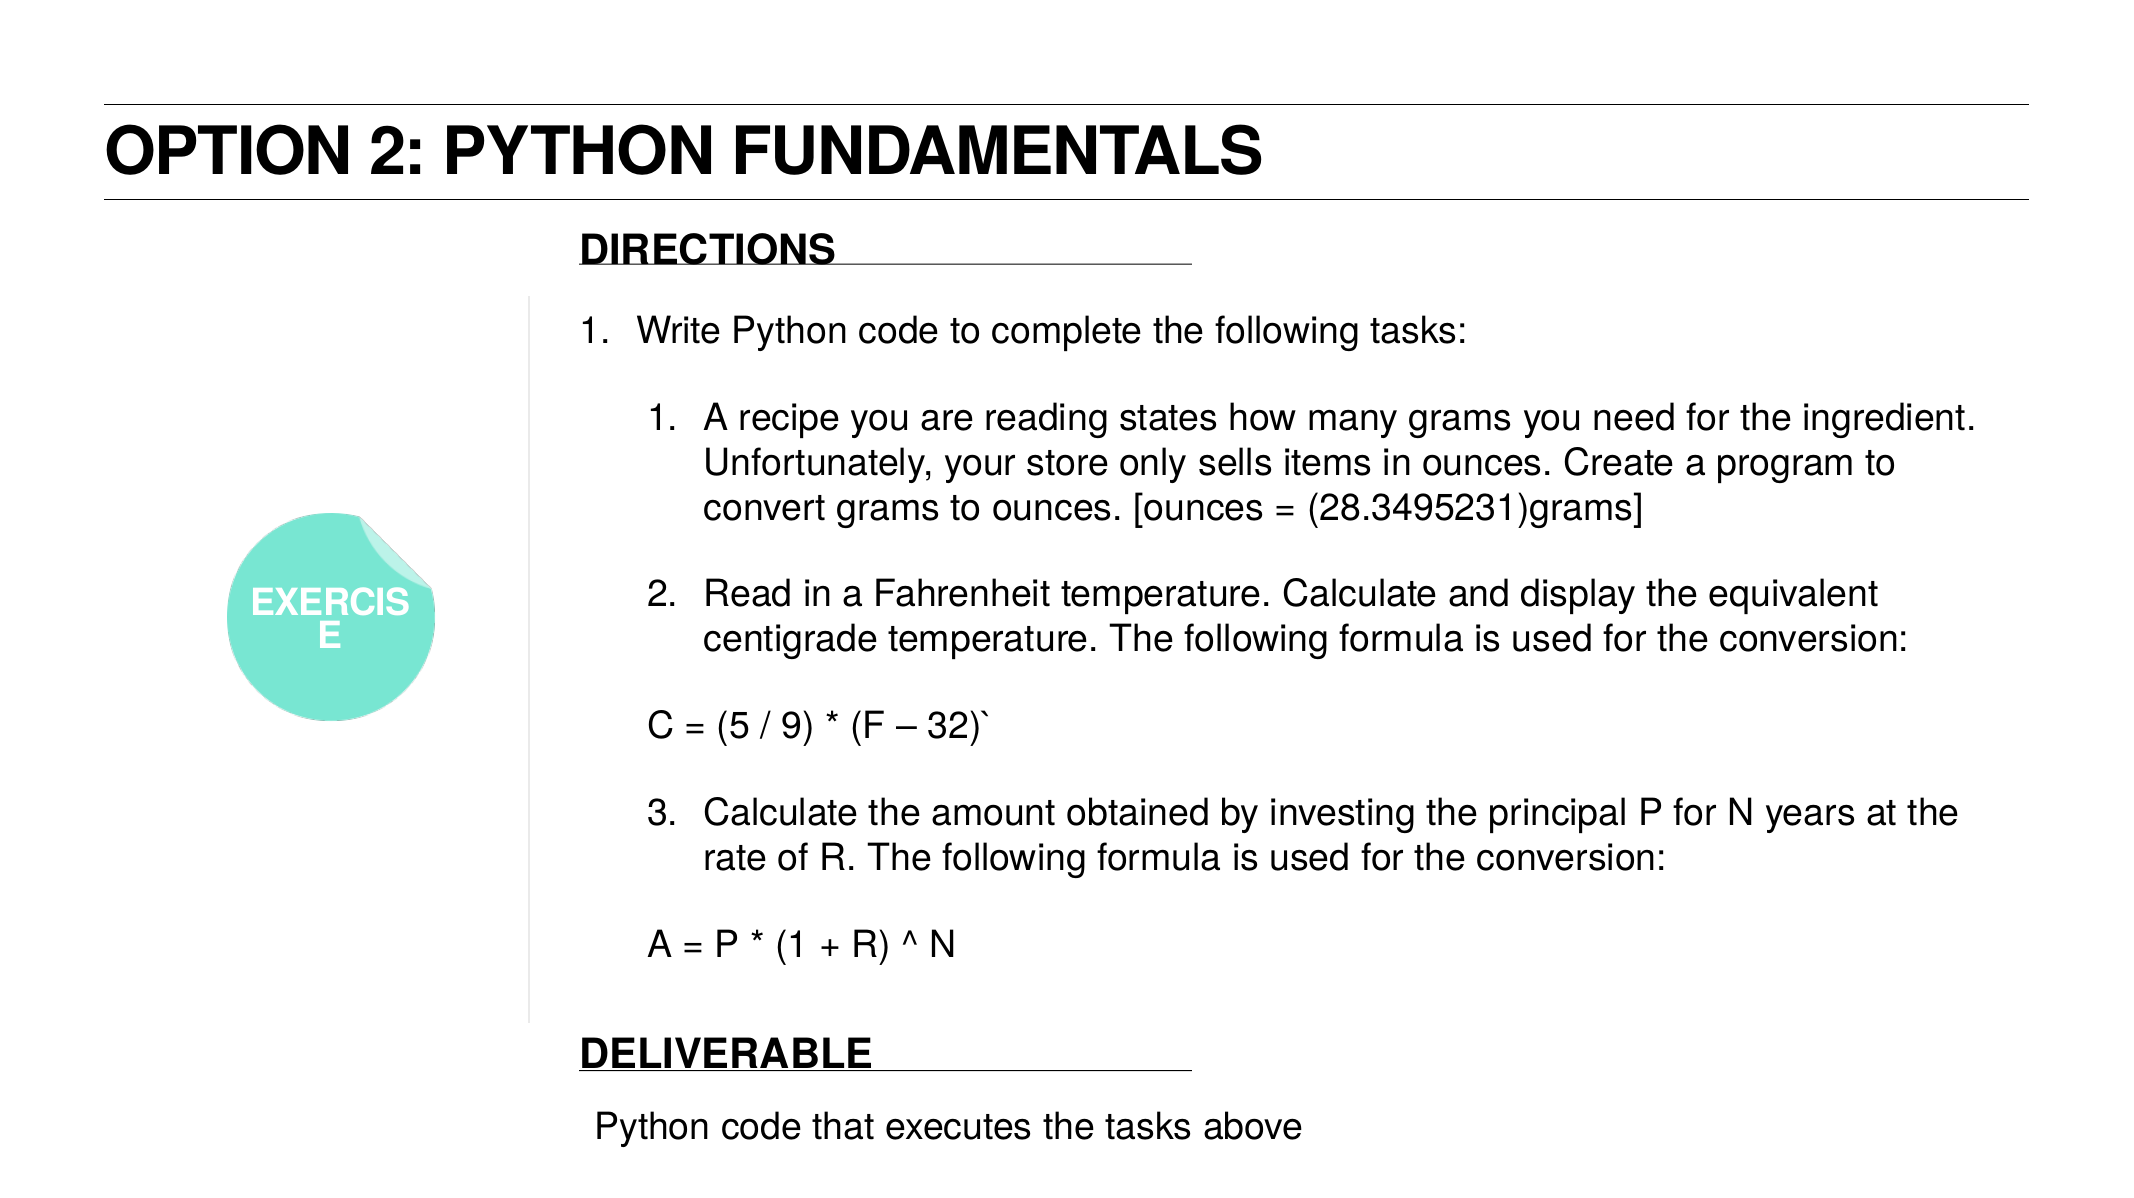

Option 2: Python fundamentals
DIRECTIONS

Write Python code to complete the following tasks:
A recipe you are reading states how many grams you need for the ingredient. Unfortunately, your store only sells items in ounces. Create a program to convert grams to ounces. [ounces = (28.3495231)grams]
Read in a Fahrenheit temperature. Calculate and display the equivalent centigrade temperature. The following formula is used for the conversion:
C = (5 / 9) * (F – 32)`
Calculate the amount obtained by investing the principal P for N years at the rate of R. The following formula is used for the conversion:
A = P * (1 + R) ^ N
deliverable

Python code that executes the tasks above